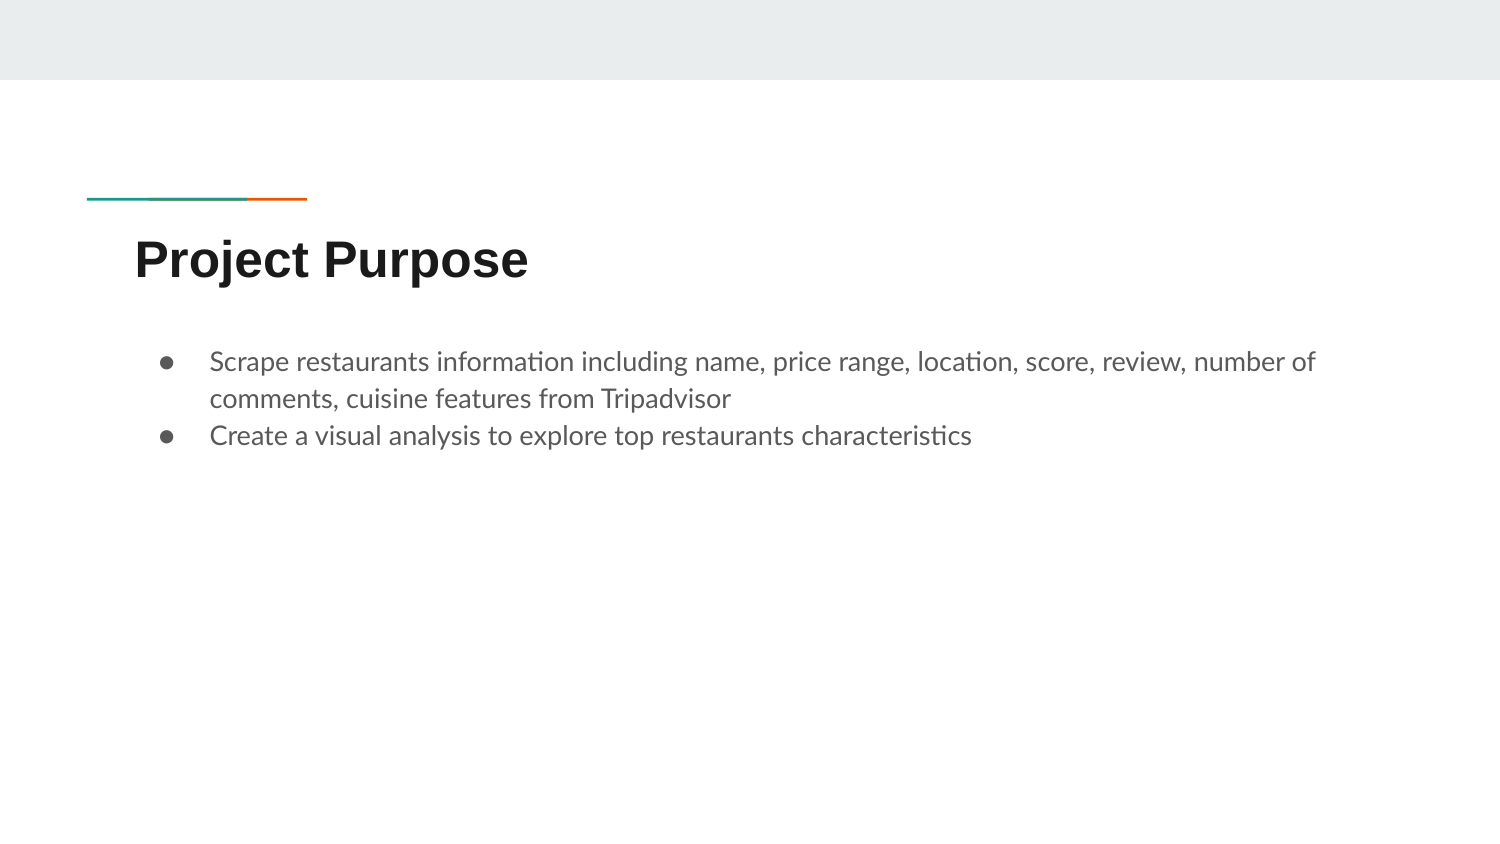

# Project Purpose
Scrape restaurants information including name, price range, location, score, review, number of comments, cuisine features from Tripadvisor
Create a visual analysis to explore top restaurants characteristics